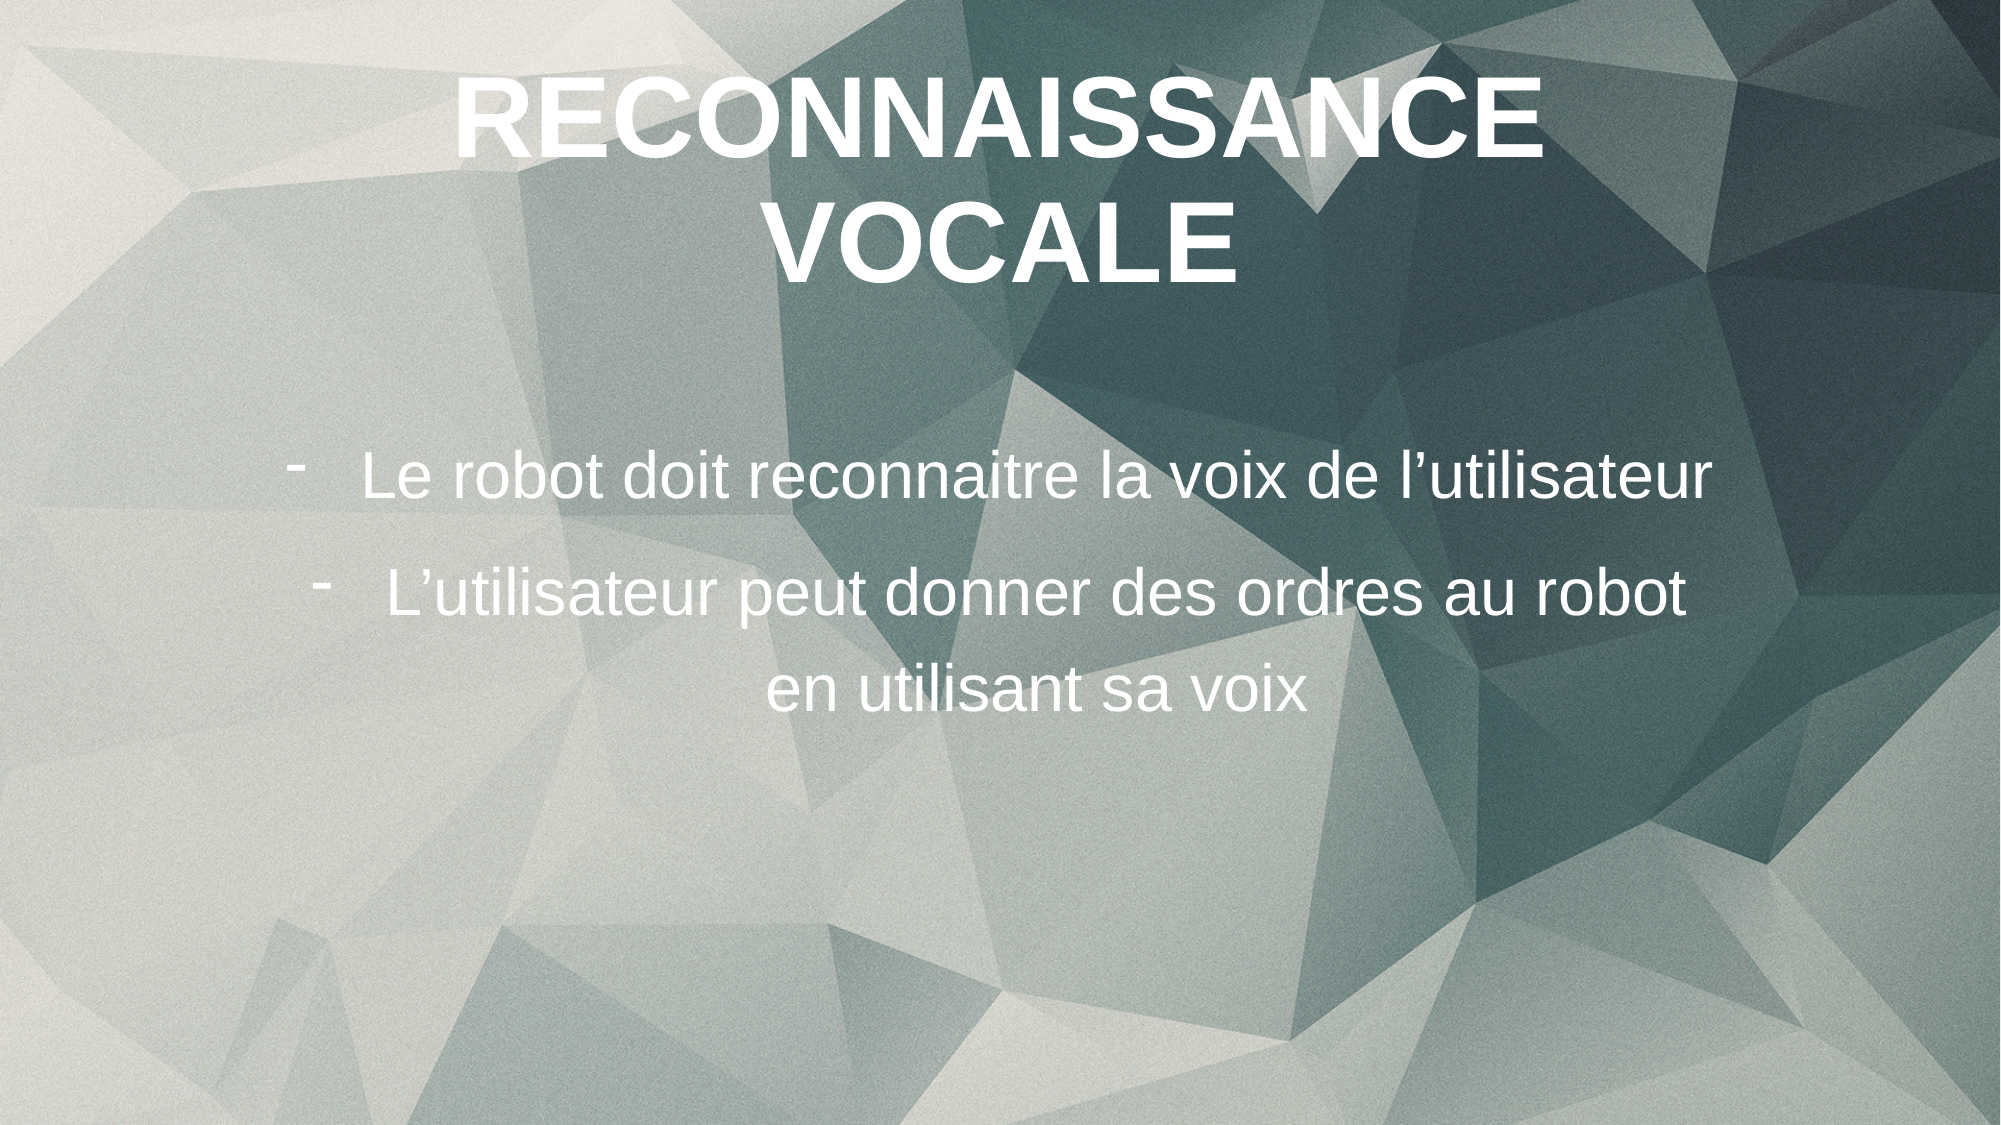

# Reconnaissance vocale
Le robot doit reconnaitre la voix de l’utilisateur
L’utilisateur peut donner des ordres au robot en utilisant sa voix